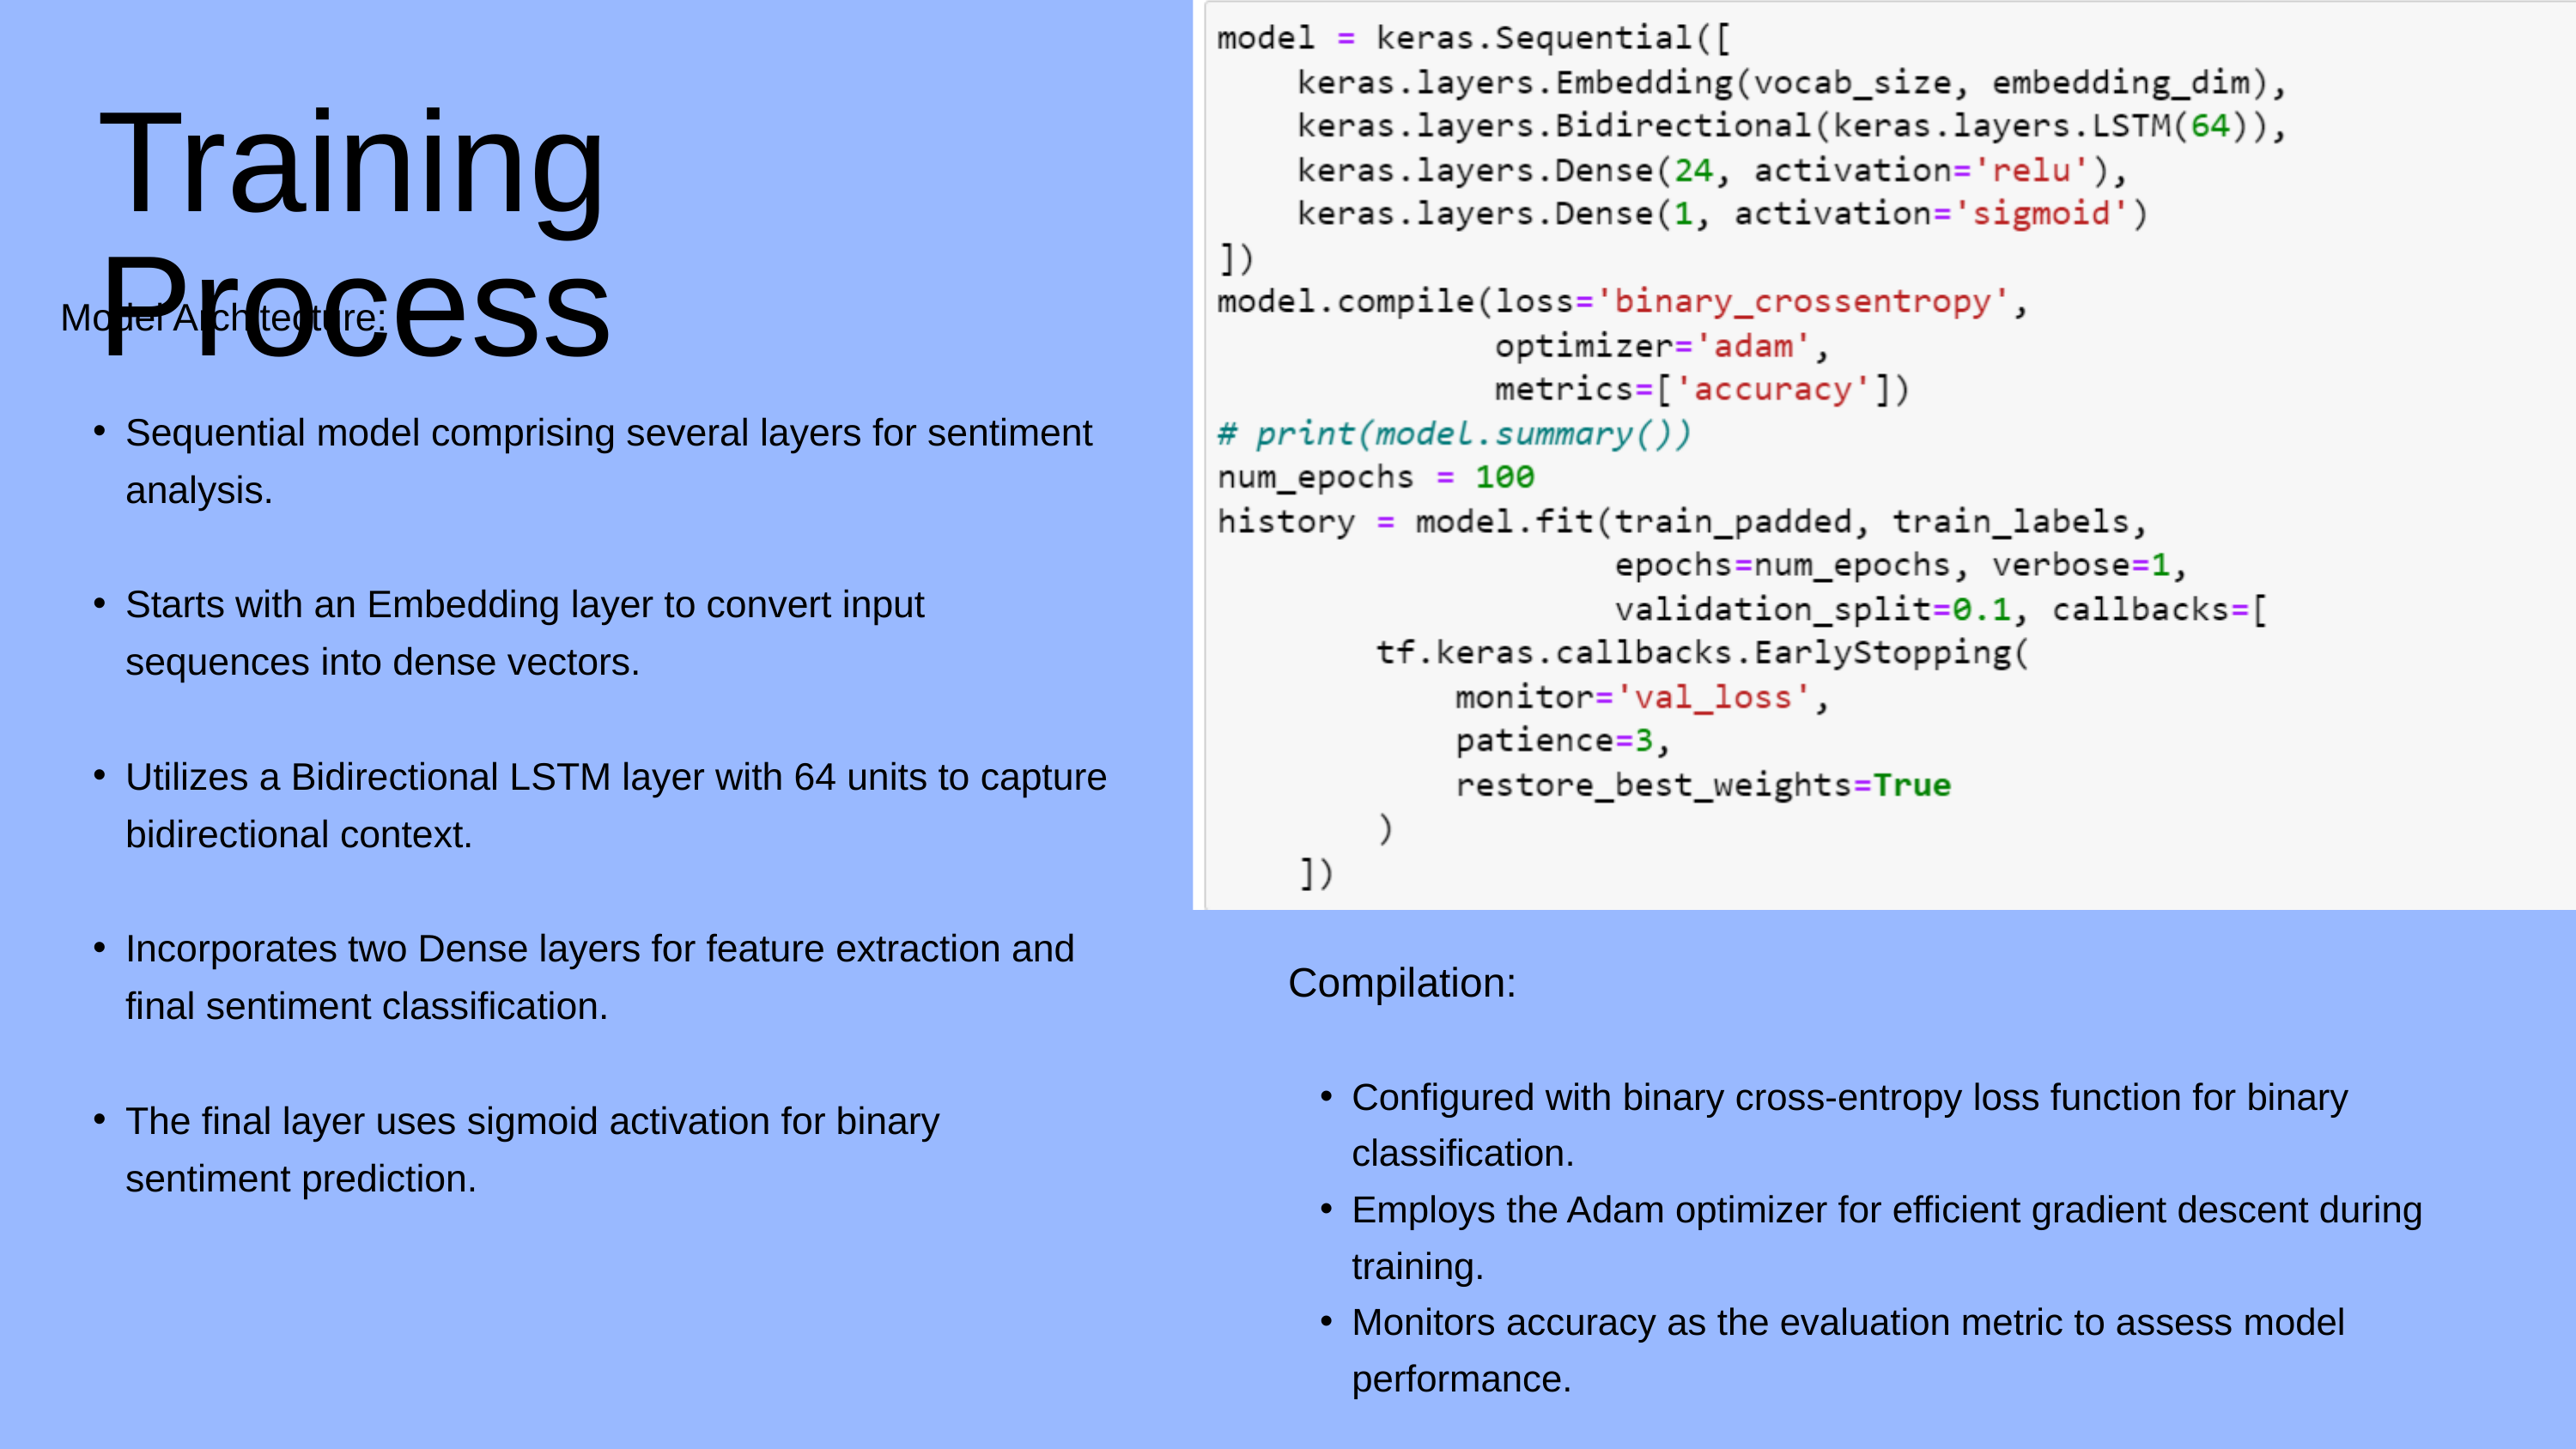

Training Process
Model Architecture:

Sequential model comprising several layers for sentiment analysis.

Starts with an Embedding layer to convert input sequences into dense vectors.

Utilizes a Bidirectional LSTM layer with 64 units to capture bidirectional context.

Incorporates two Dense layers for feature extraction and final sentiment classification.

The final layer uses sigmoid activation for binary sentiment prediction.

Compilation:

Configured with binary cross-entropy loss function for binary classification.
Employs the Adam optimizer for efficient gradient descent during training.
Monitors accuracy as the evaluation metric to assess model performance.